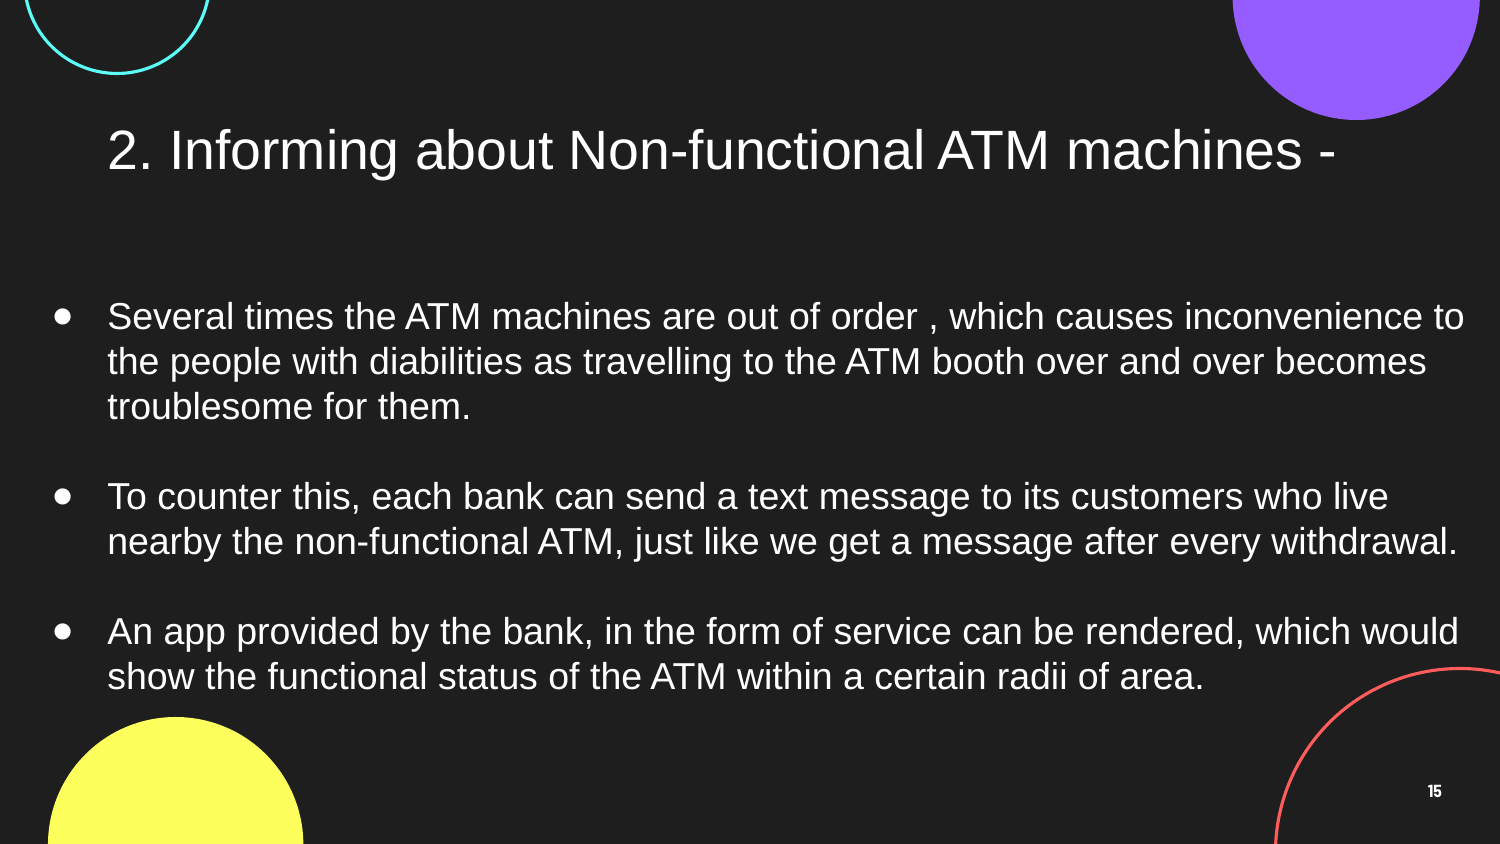

2. Informing about Non-functional ATM machines -

Several times the ATM machines are out of order , which causes inconvenience to the people with diabilities as travelling to the ATM booth over and over becomes troublesome for them.

To counter this, each bank can send a text message to its customers who live nearby the non-functional ATM, just like we get a message after every withdrawal.

An app provided by the bank, in the form of service can be rendered, which would show the functional status of the ATM within a certain radii of area.
15